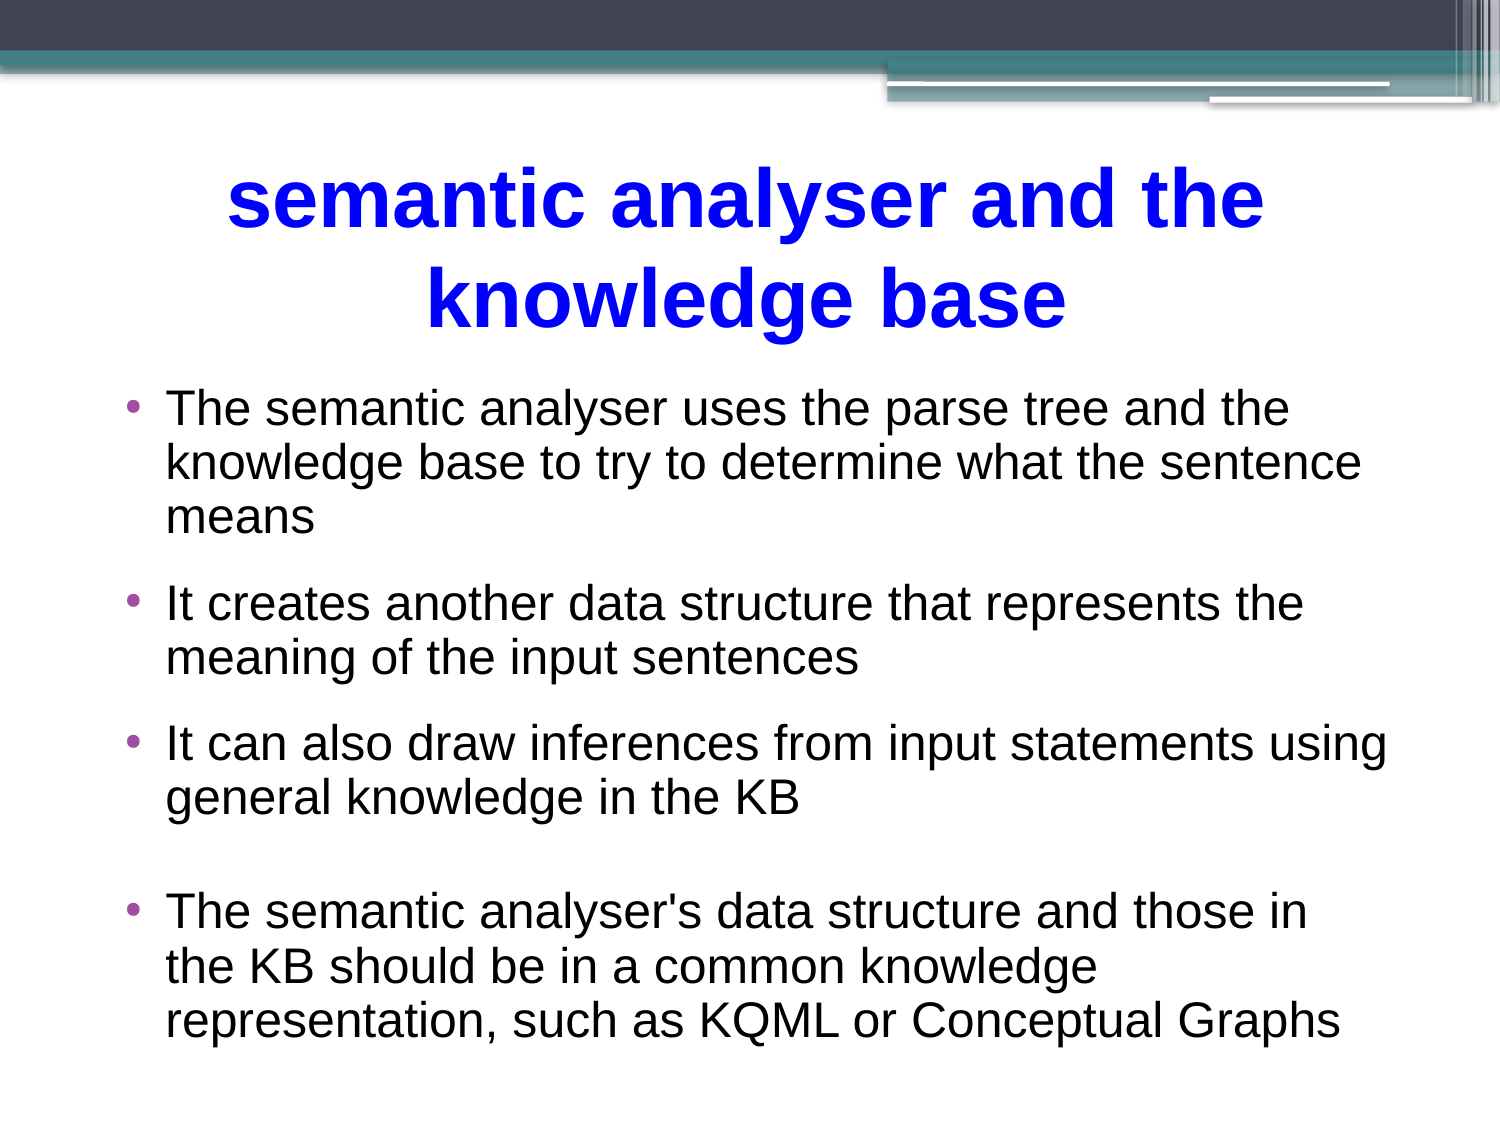

# semantic analyser and the knowledge base
The semantic analyser uses the parse tree and the knowledge base to try to determine what the sentence means

It creates another data structure that represents the meaning of the input sentences

It can also draw inferences from input statements using general knowledge in the KB
The semantic analyser's data structure and those in the KB should be in a common knowledge representation, such as KQML or Conceptual Graphs